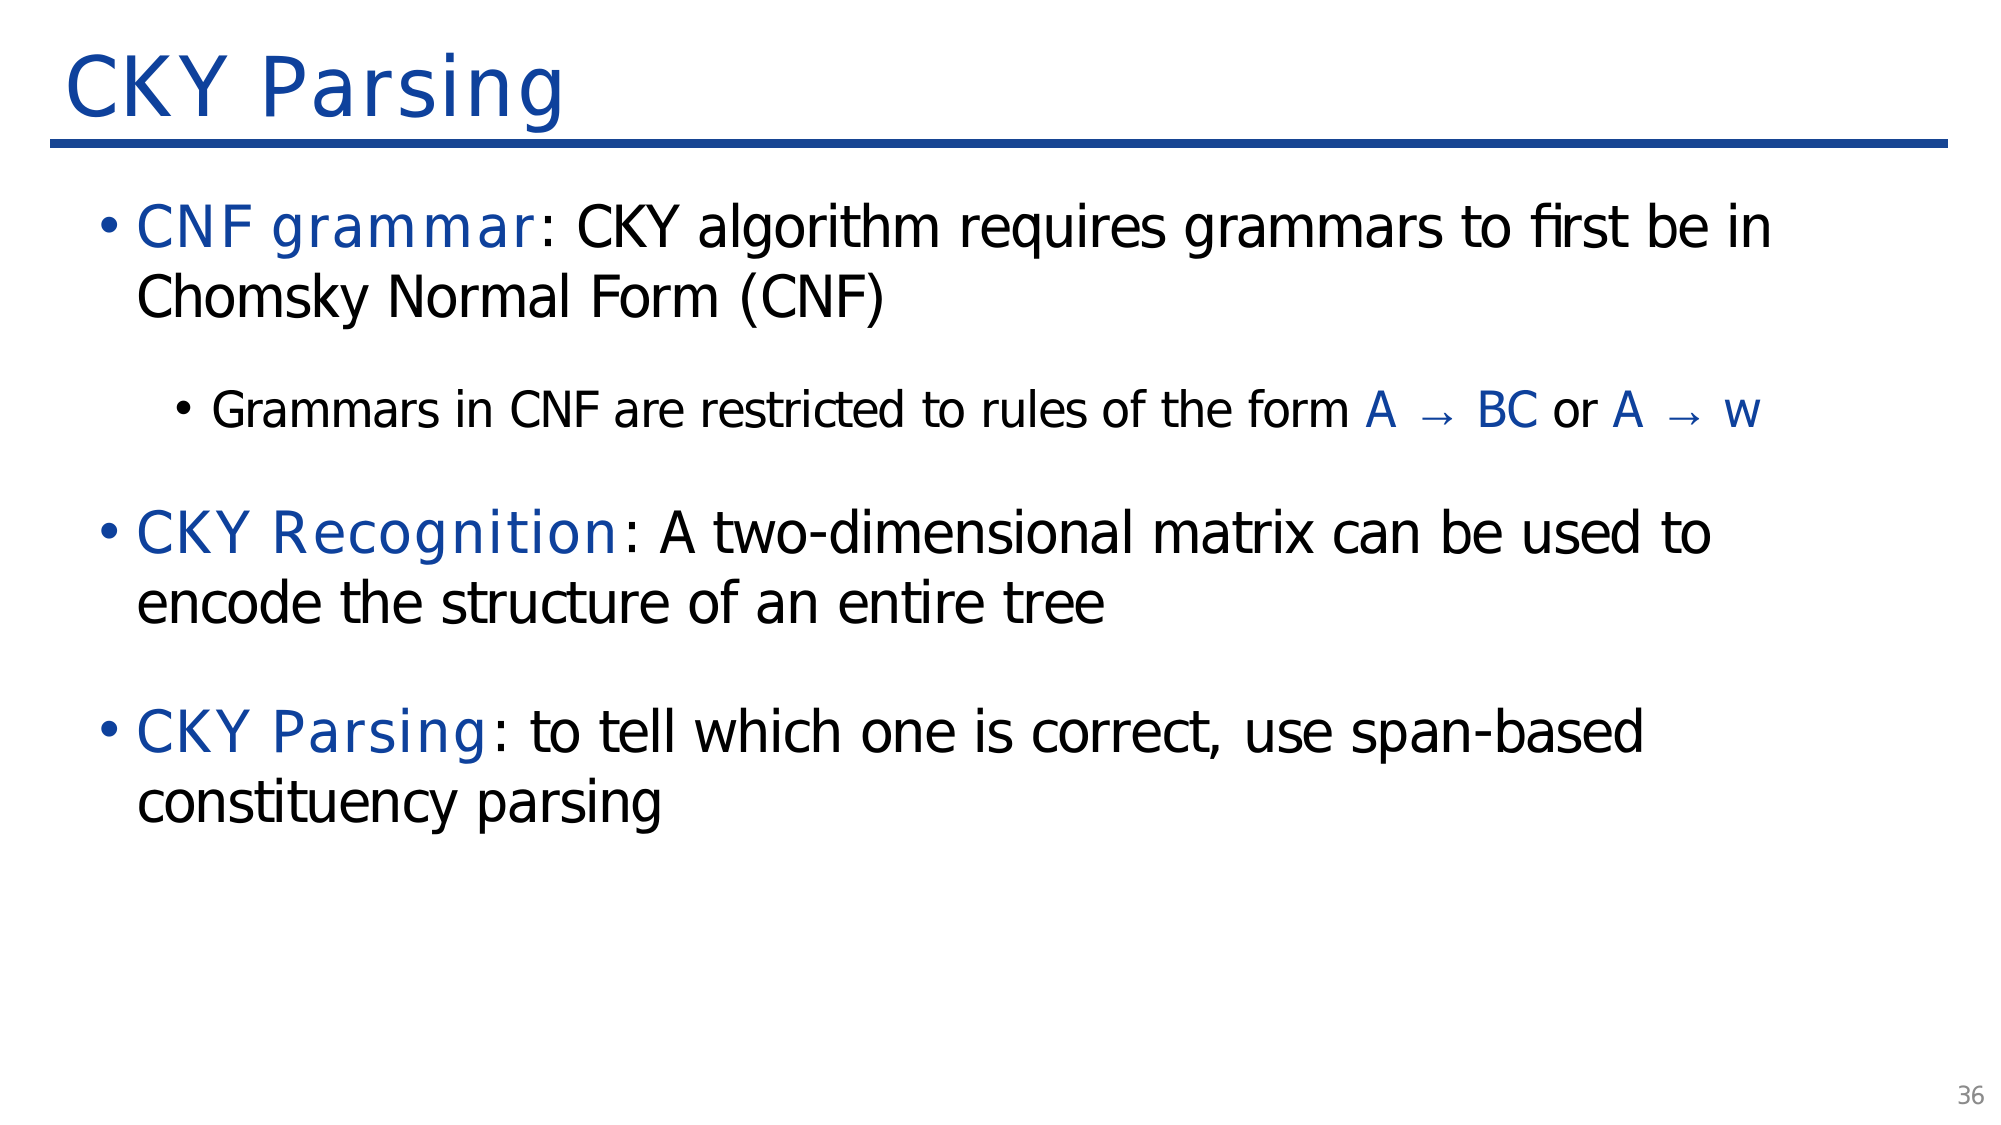

# CKY Parsing
CNF grammar: CKY algorithm requires grammars to first be in Chomsky Normal Form (CNF)
Grammars in CNF are restricted to rules of the form A → BC or A → w
CKY Recognition: A two-dimensional matrix can be used to encode the structure of an entire tree
CKY Parsing: to tell which one is correct, use span-based constituency parsing
36